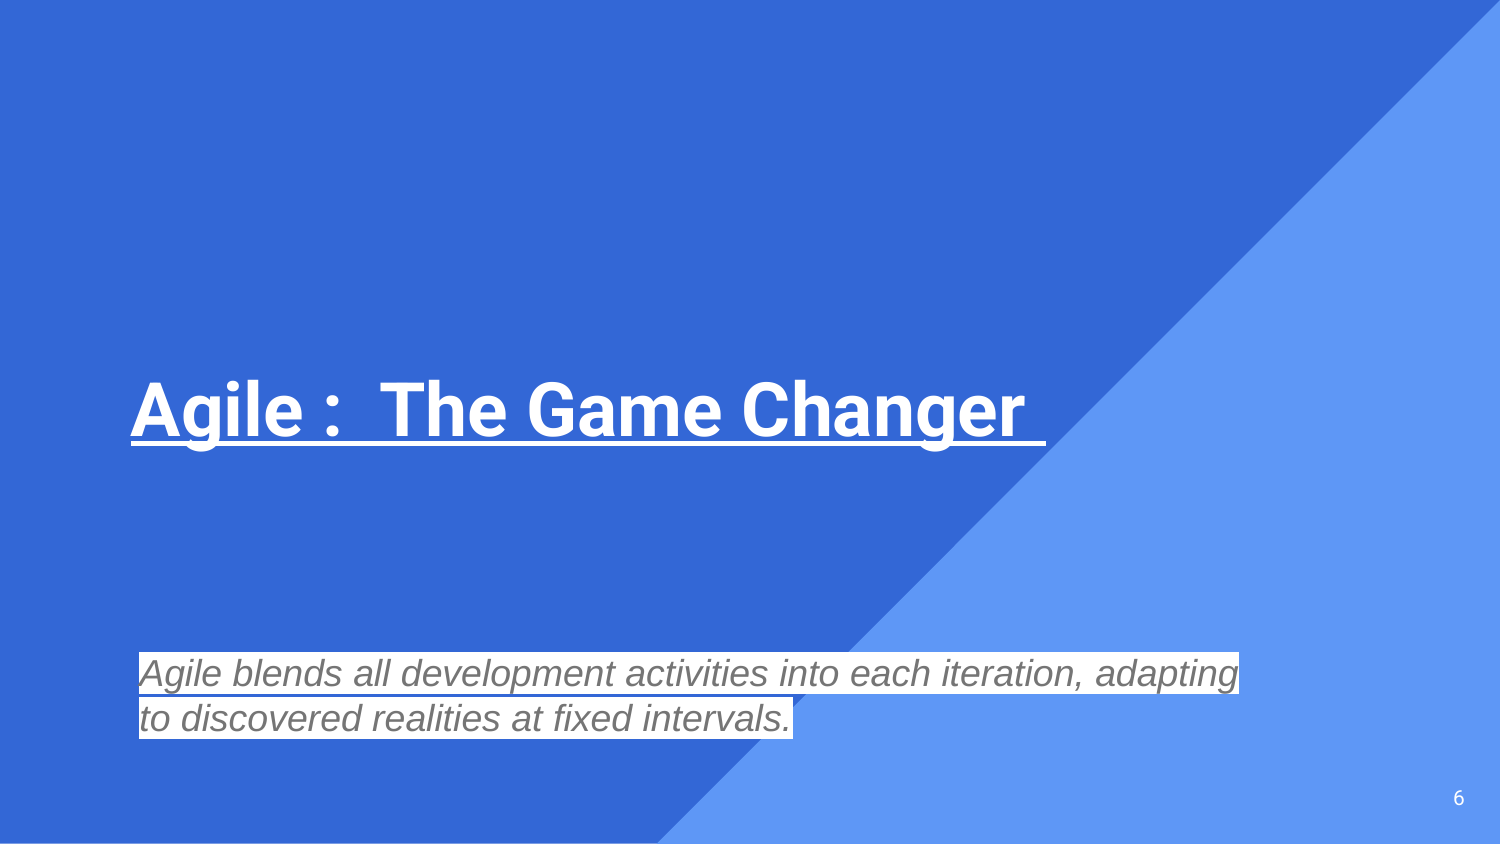

# Agile :  The Game Changer
Agile blends all development activities into each iteration, adapting to discovered realities at fixed intervals.
6